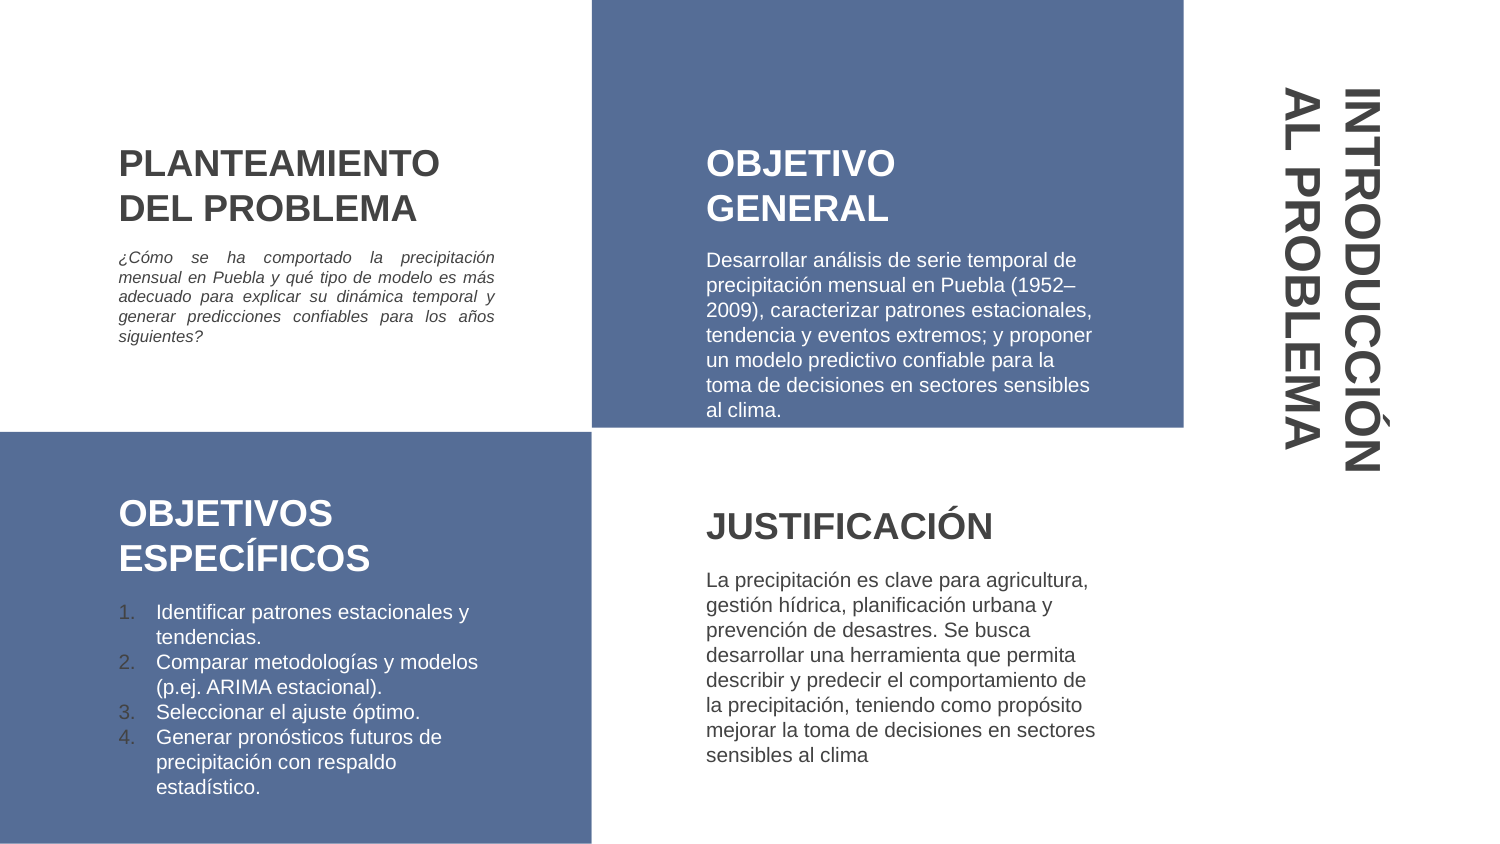

# PLANTEAMIENTO DEL PROBLEMA
OBJETIVO
GENERAL
¿Cómo se ha comportado la precipitación mensual en Puebla y qué tipo de modelo es más adecuado para explicar su dinámica temporal y generar predicciones confiables para los años siguientes?
Desarrollar análisis de serie temporal de precipitación mensual en Puebla (1952–2009), caracterizar patrones estacionales, tendencia y eventos extremos; y proponer un modelo predictivo confiable para la toma de decisiones en sectores sensibles al clima.
INTRODUCCIÓN AL PROBLEMA

JUSTIFICACIÓN
OBJETIVOS
ESPECÍFICOS
La precipitación es clave para agricultura, gestión hídrica, planificación urbana y prevención de desastres. Se busca desarrollar una herramienta que permita describir y predecir el comportamiento de la precipitación, teniendo como propósito mejorar la toma de decisiones en sectores sensibles al clima
Identificar patrones estacionales y tendencias.
Comparar metodologías y modelos (p.ej. ARIMA estacional).
Seleccionar el ajuste óptimo.
Generar pronósticos futuros de precipitación con respaldo estadístico.